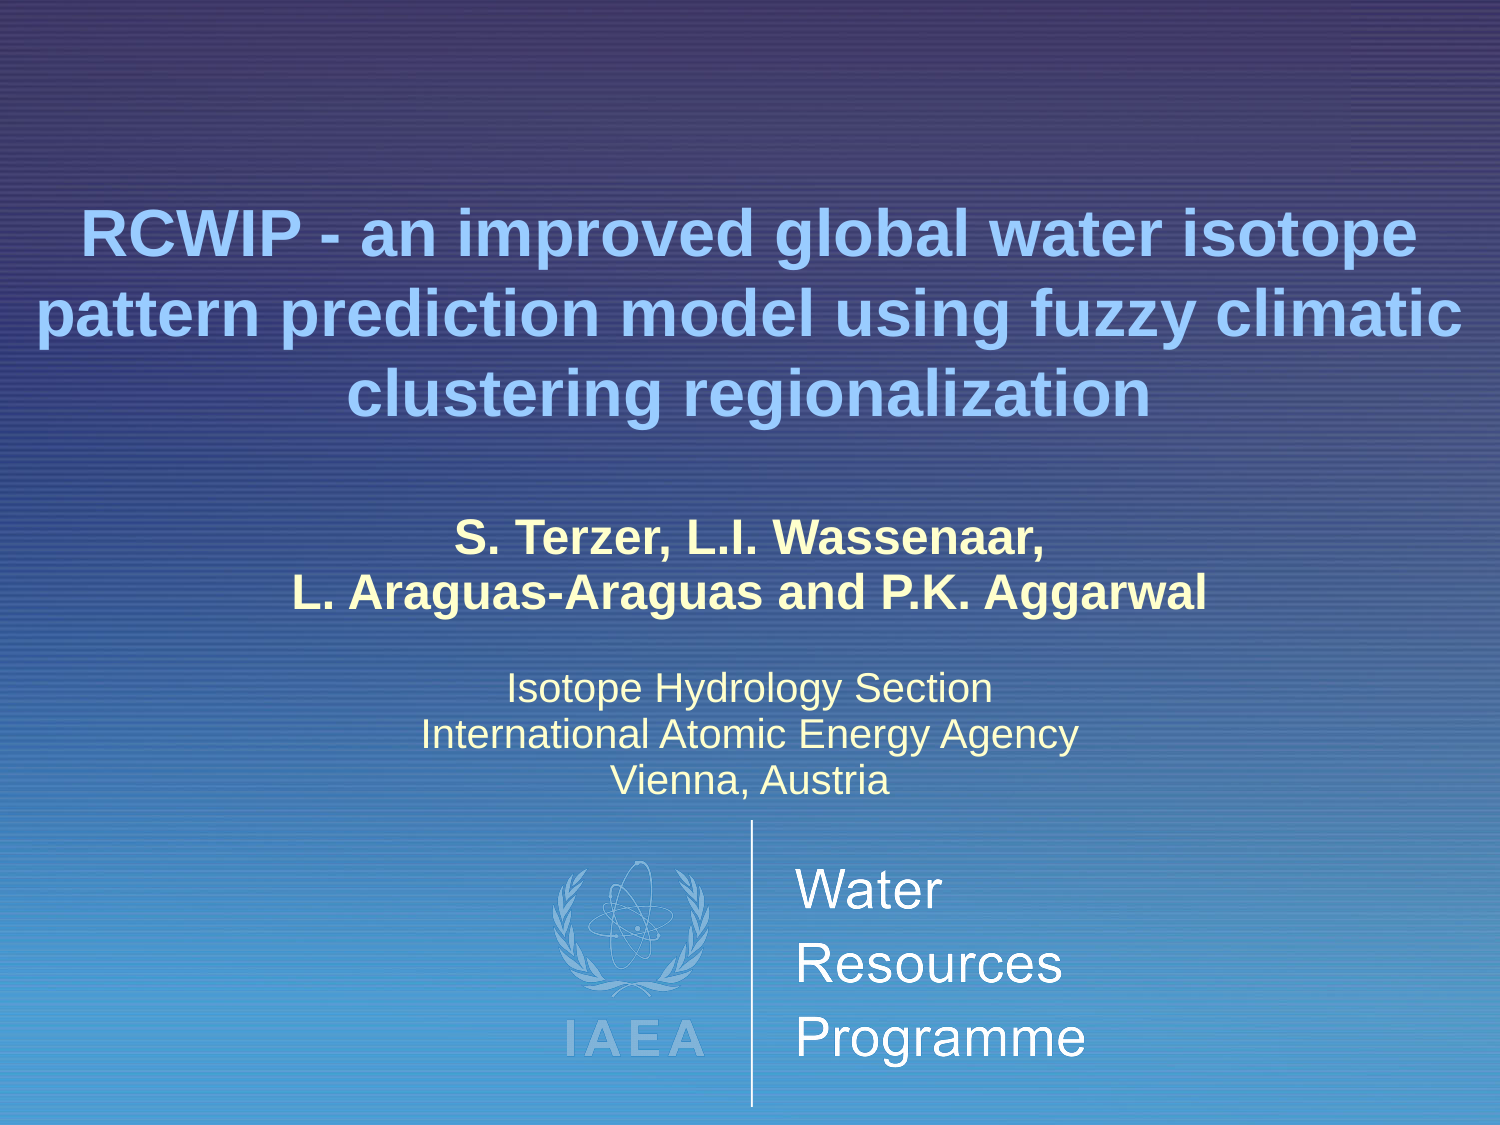

# RCWIP - an improved global water isotope pattern prediction model using fuzzy climatic clustering regionalization

S. Terzer, L.I. Wassenaar,
L. Araguas-Araguas and P.K. Aggarwal

Isotope Hydrology Section
International Atomic Energy Agency
Vienna, Austria